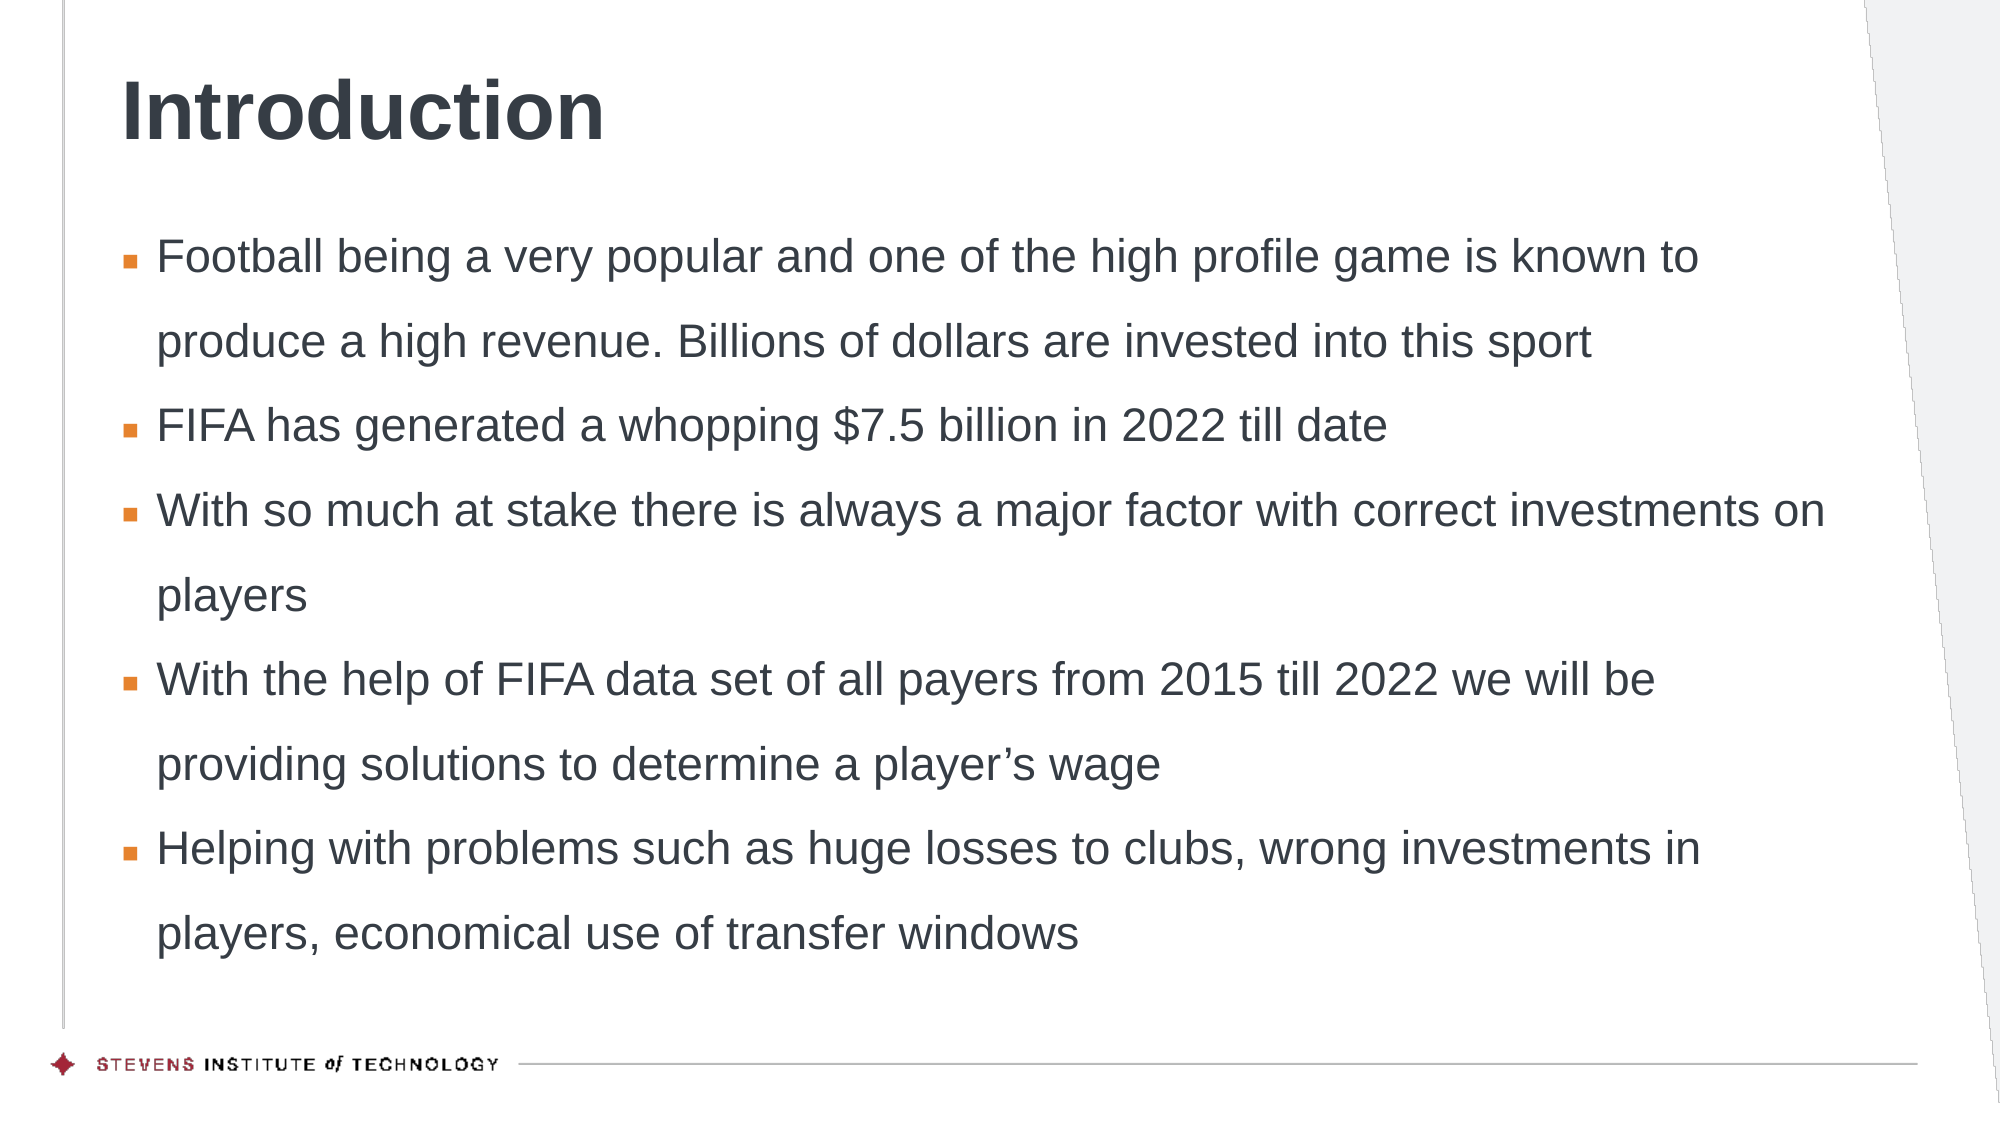

# Introduction
Football being a very popular and one of the high profile game is known to produce a high revenue. Billions of dollars are invested into this sport
FIFA has generated a whopping $7.5 billion in 2022 till date
With so much at stake there is always a major factor with correct investments on players
With the help of FIFA data set of all payers from 2015 till 2022 we will be providing solutions to determine a player’s wage
Helping with problems such as huge losses to clubs, wrong investments in players, economical use of transfer windows